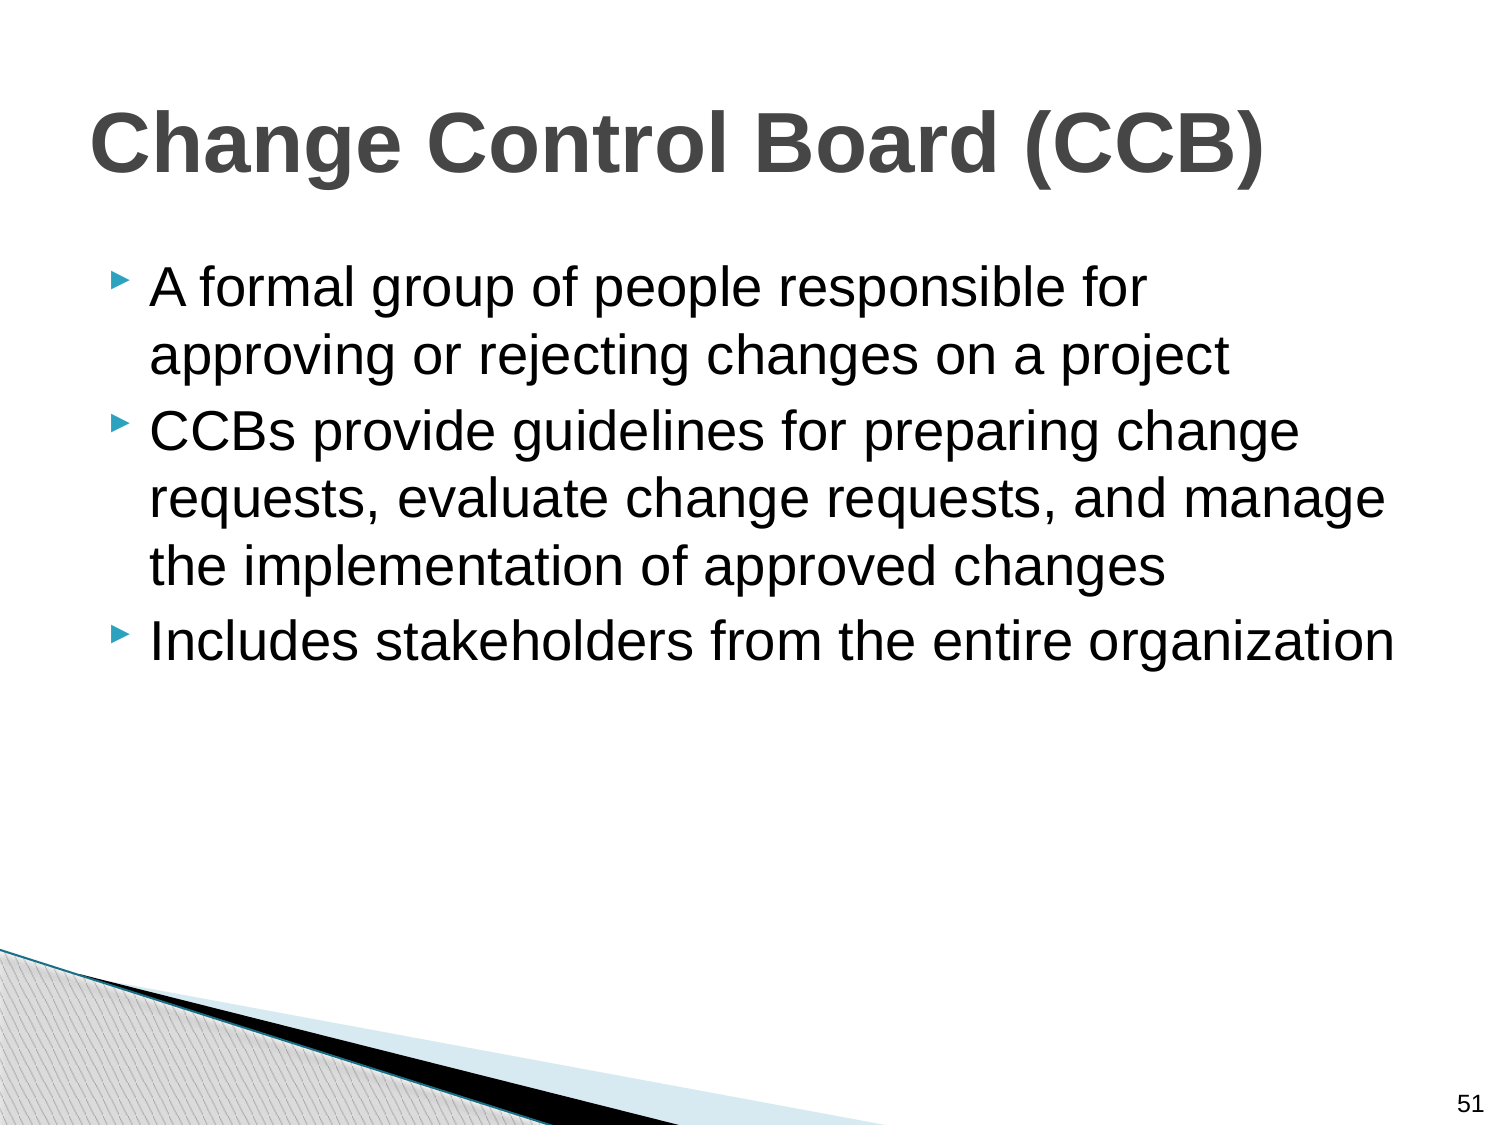

# Change Control Board (CCB)
A formal group of people responsible for approving or rejecting changes on a project
CCBs provide guidelines for preparing change requests, evaluate change requests, and manage the implementation of approved changes
Includes stakeholders from the entire organization
51